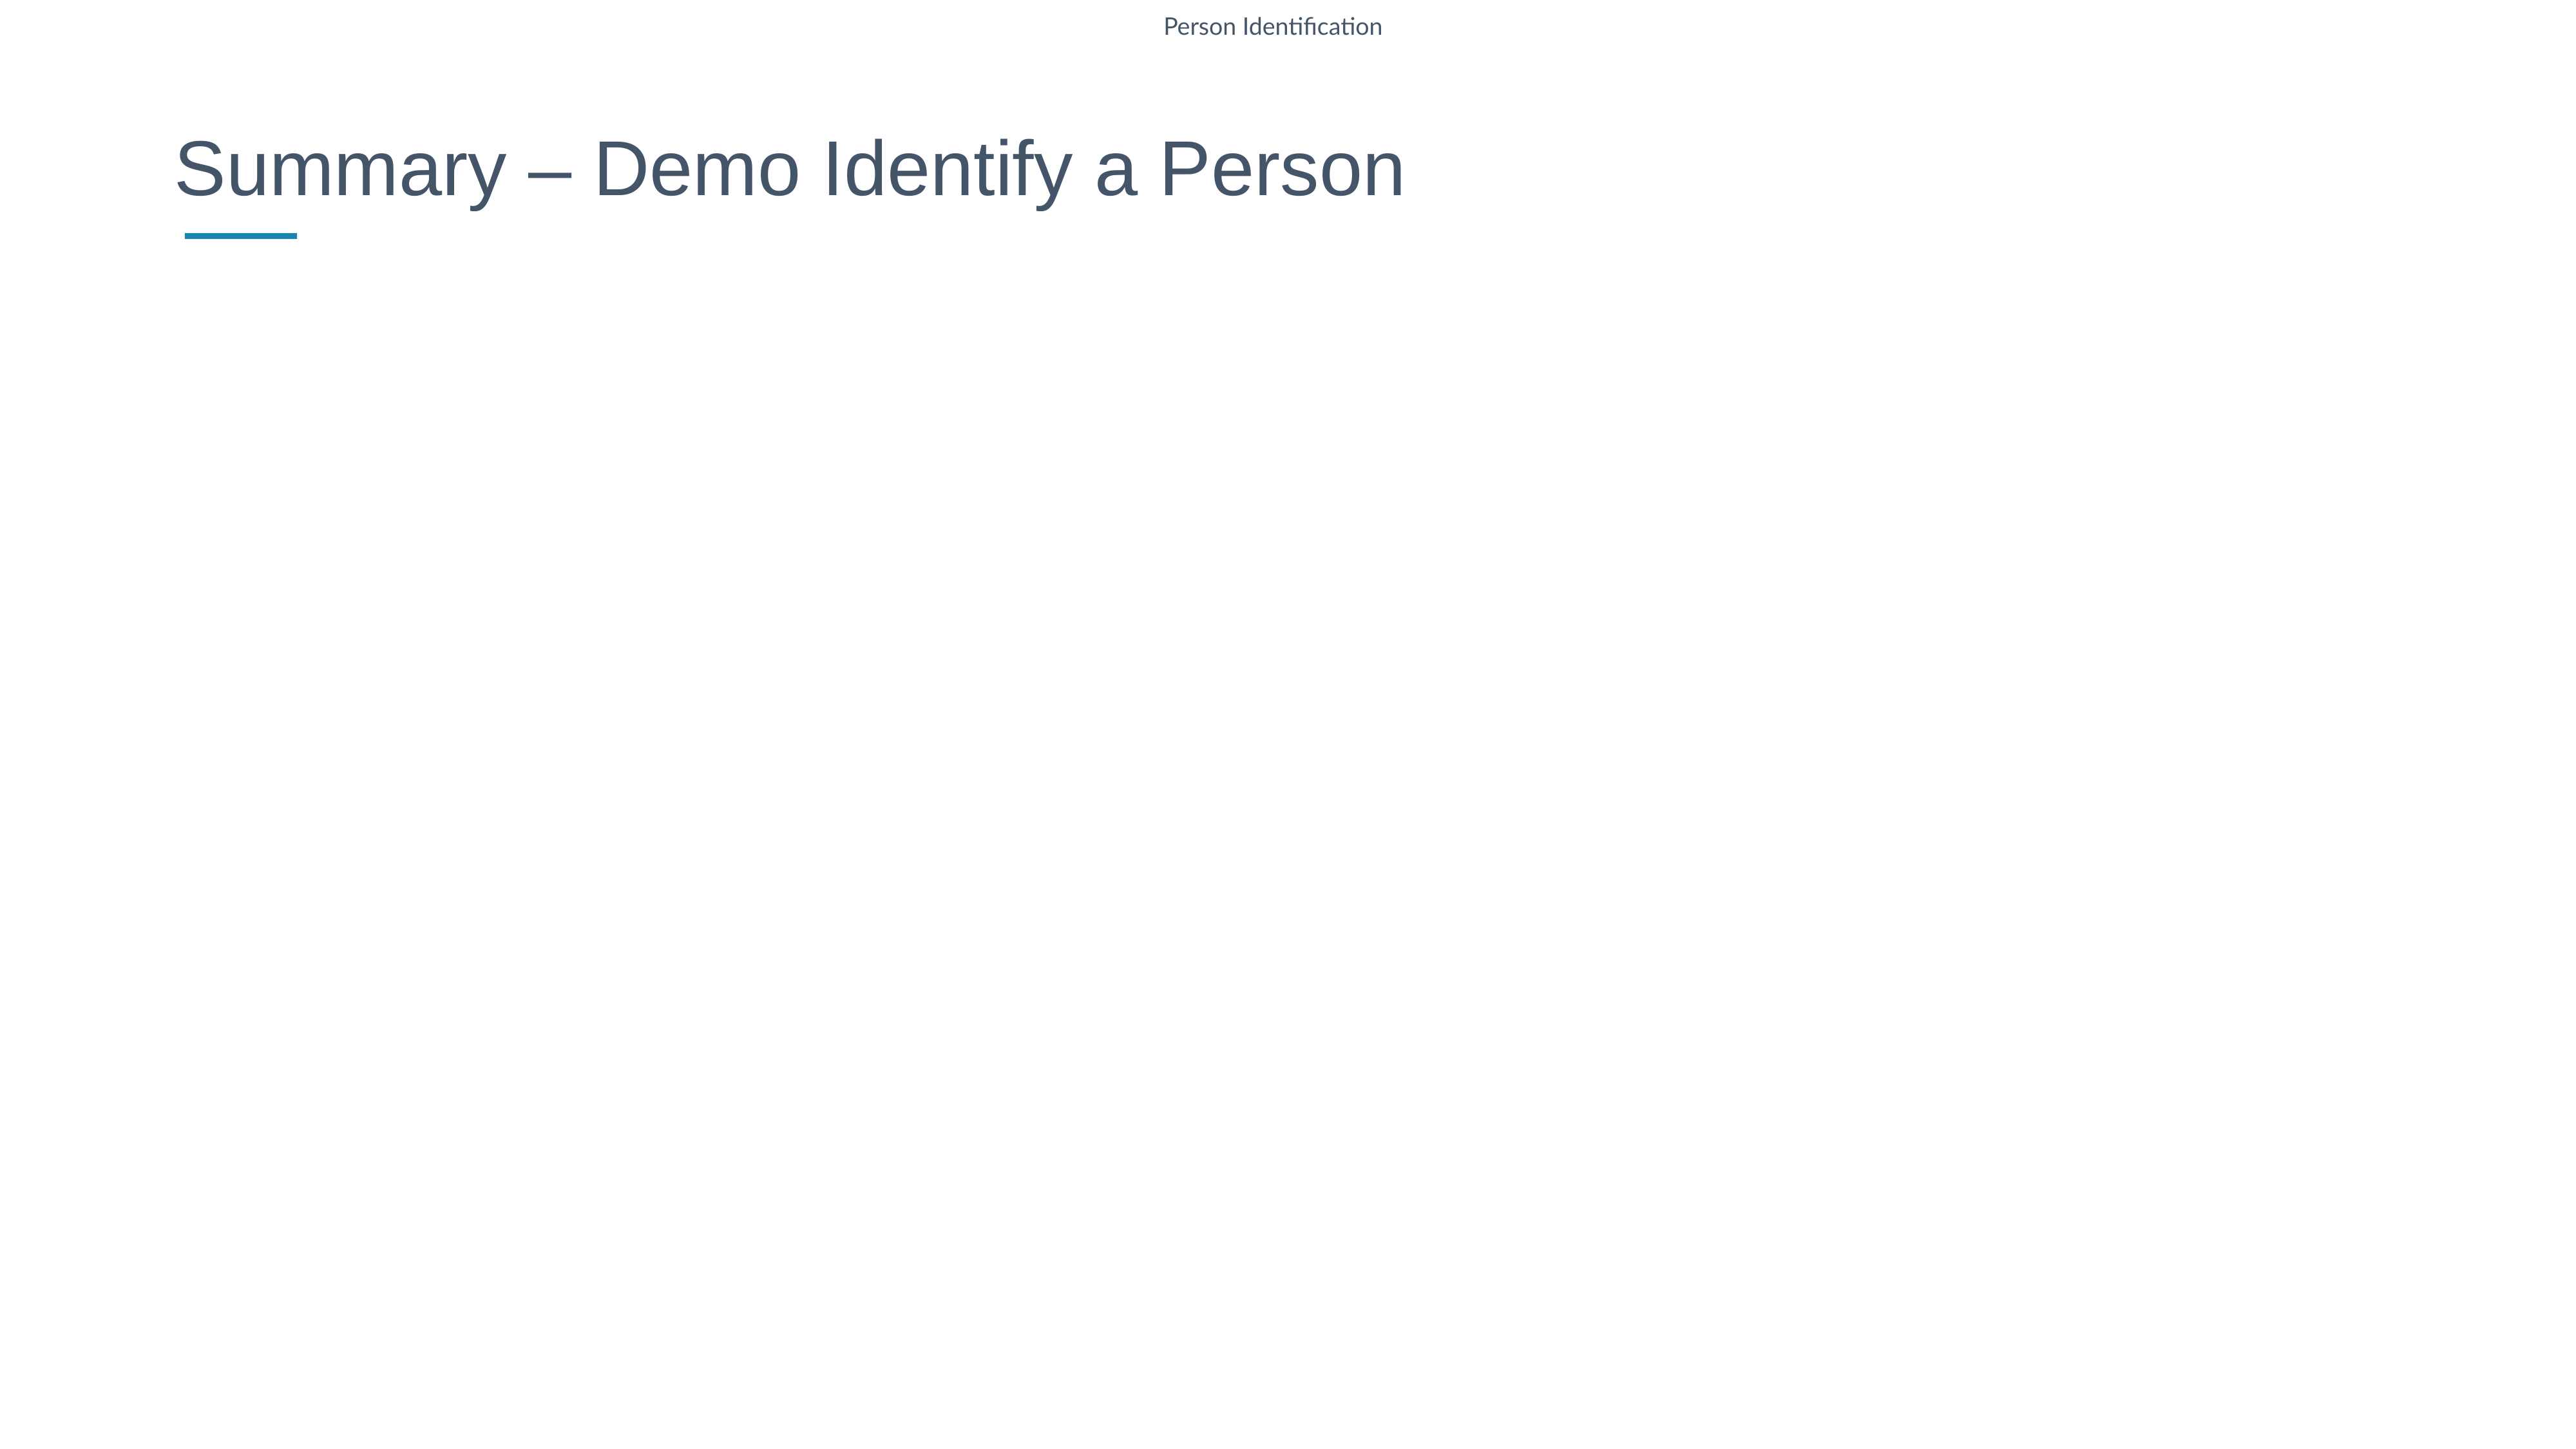

Person Identification
Summary – Demo Identify a Person